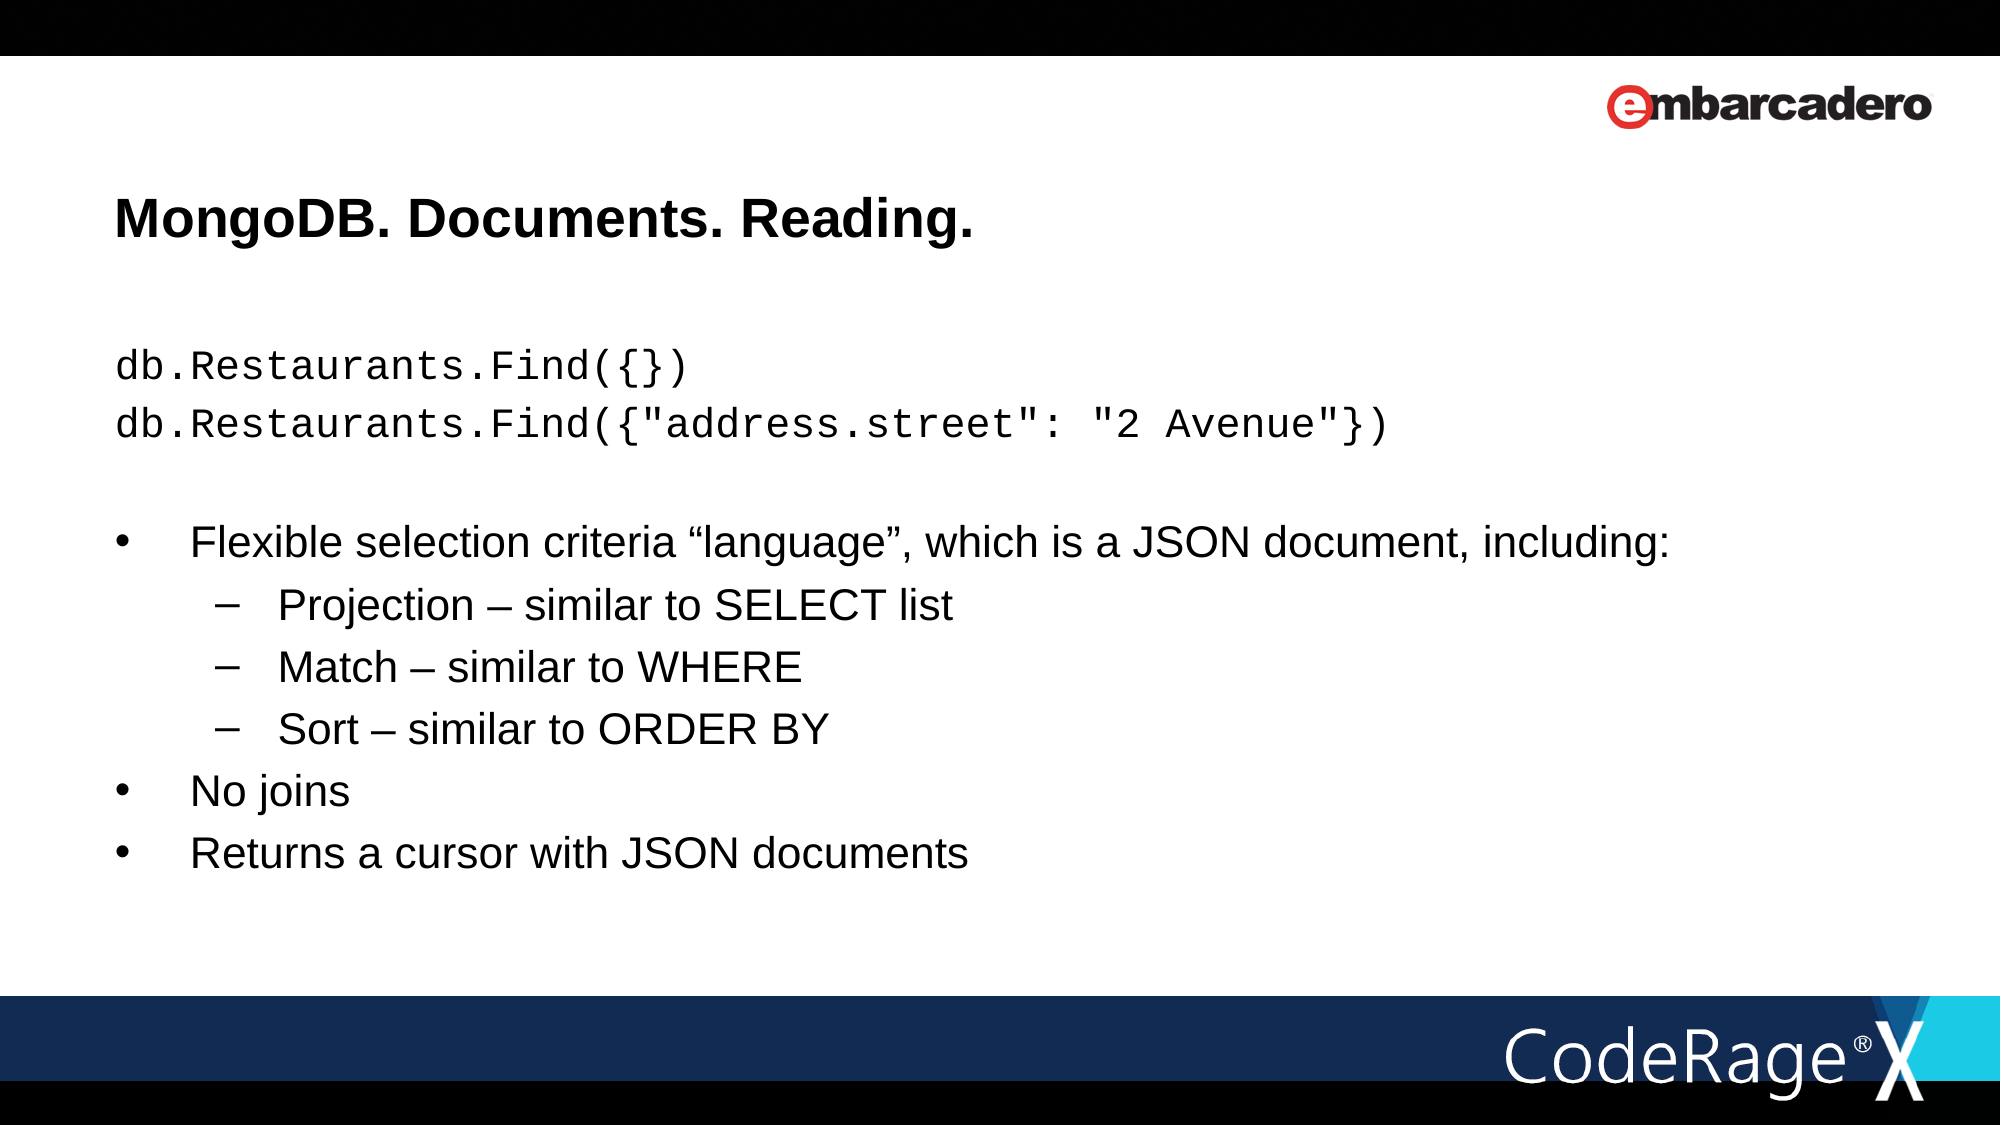

# MongoDB. Documents. Reading.
db.Restaurants.Find({})
db.Restaurants.Find({"address.street": "2 Avenue"})

Flexible selection criteria “language”, which is a JSON document, including:
Projection – similar to SELECT list
Match – similar to WHERE
Sort – similar to ORDER BY
No joins
Returns a cursor with JSON documents